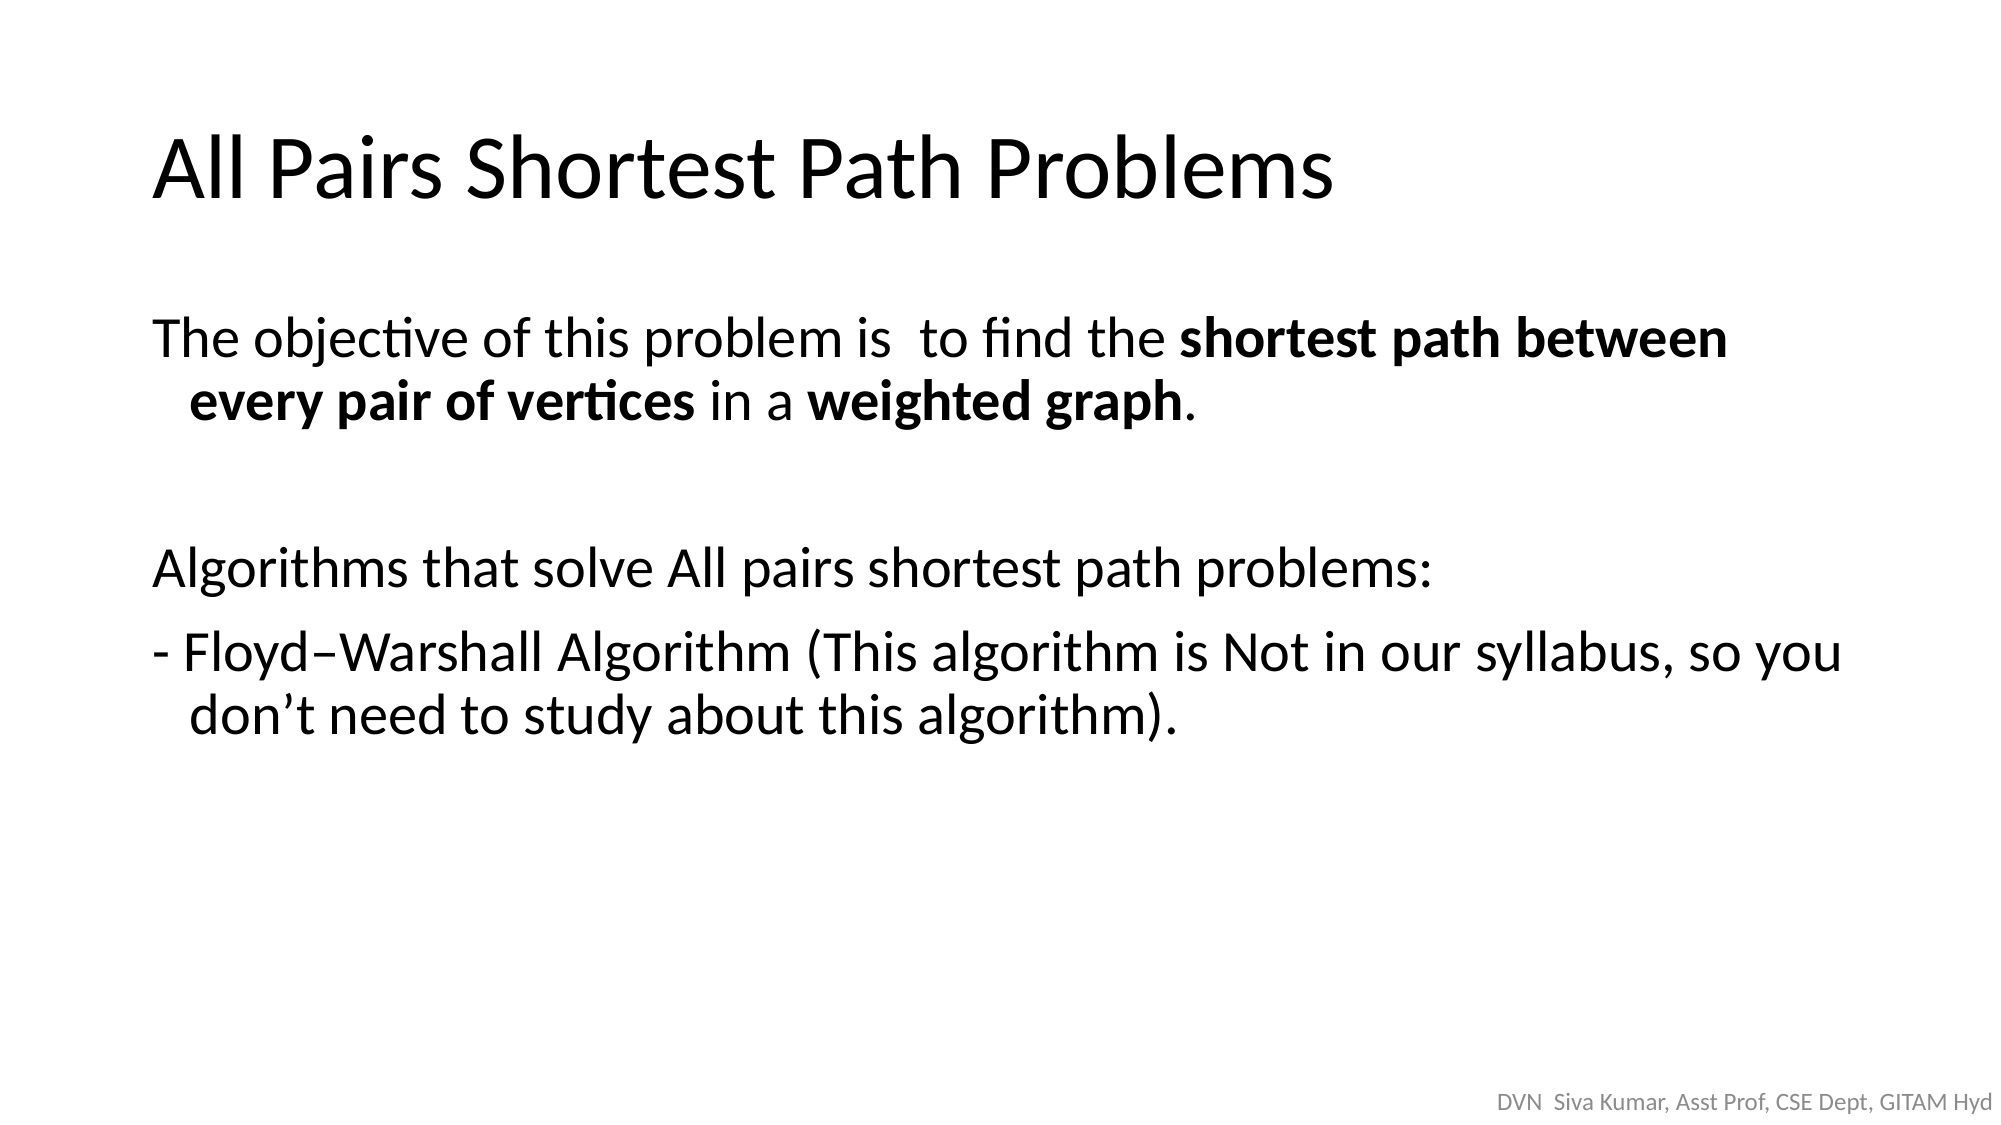

# All Pairs Shortest Path Problems
The objective of this problem is  to find the shortest path between every pair of vertices in a weighted graph.

Algorithms that solve All pairs shortest path problems:
- Floyd–Warshall Algorithm (This algorithm is Not in our syllabus, so you don’t need to study about this algorithm).
DVN  Siva Kumar, Asst Prof, CSE Dept, GITAM Hyd